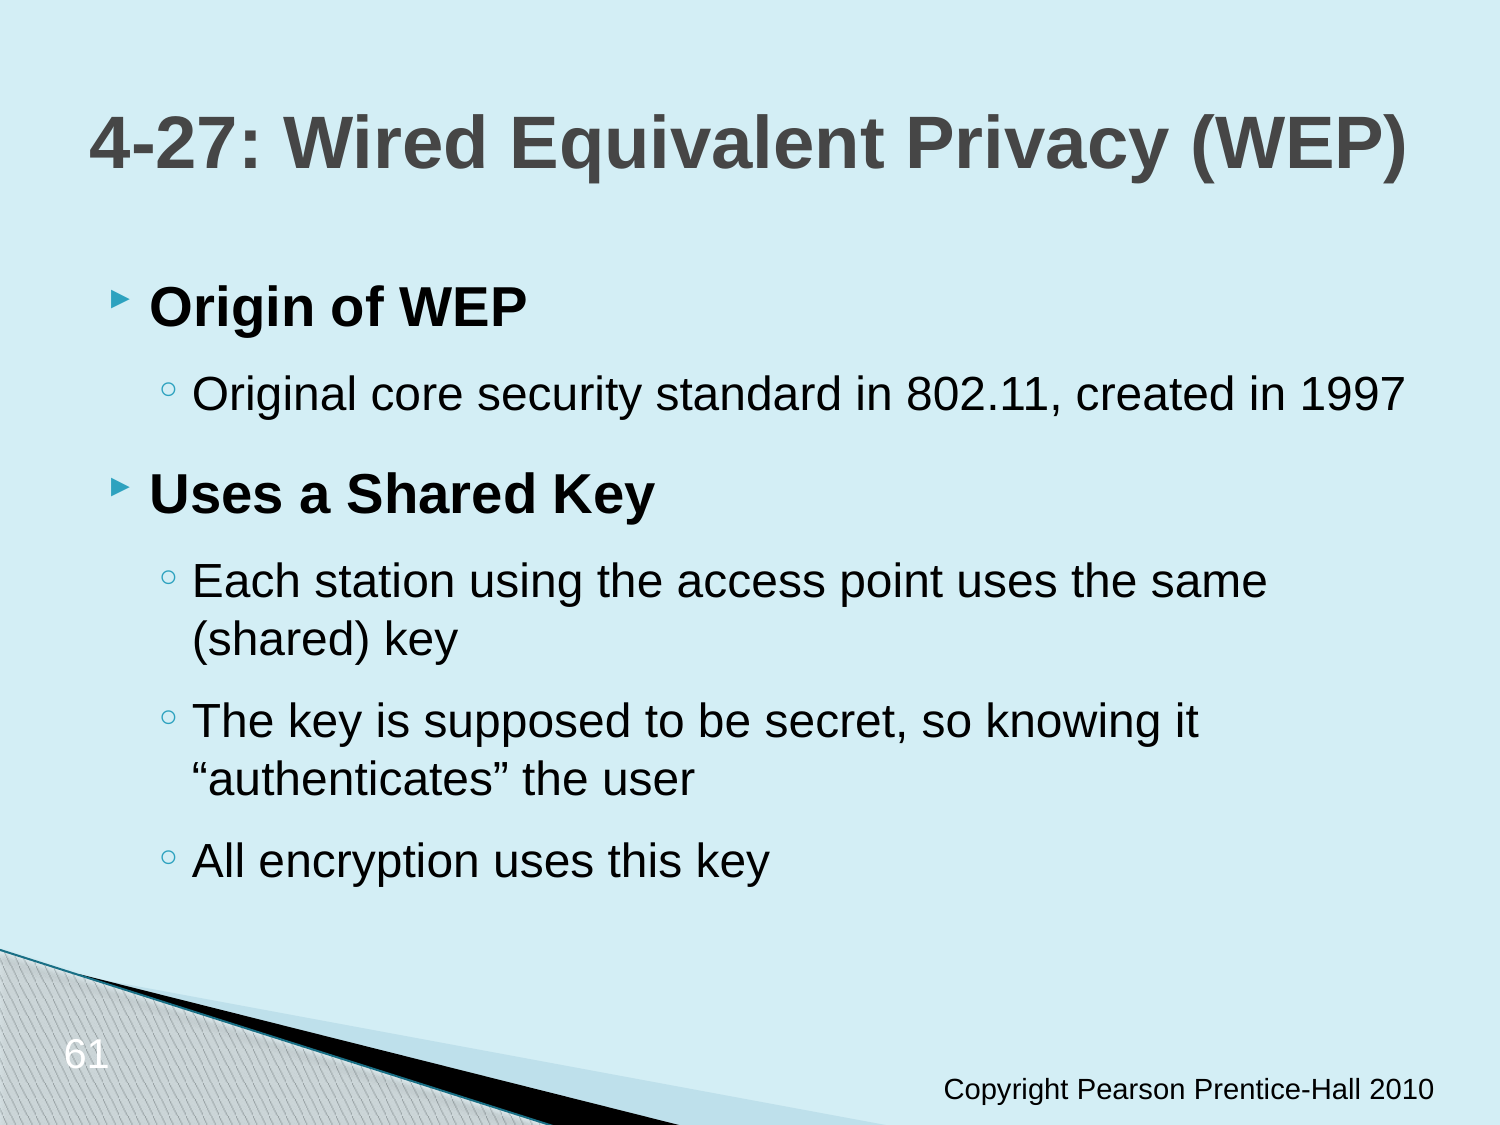

# 4-27: Wired Equivalent Privacy (WEP)
Origin of WEP
Original core security standard in 802.11, created in 1997
Uses a Shared Key
Each station using the access point uses the same (shared) key
The key is supposed to be secret, so knowing it “authenticates” the user
All encryption uses this key

61
Copyright Pearson Prentice-Hall 2010